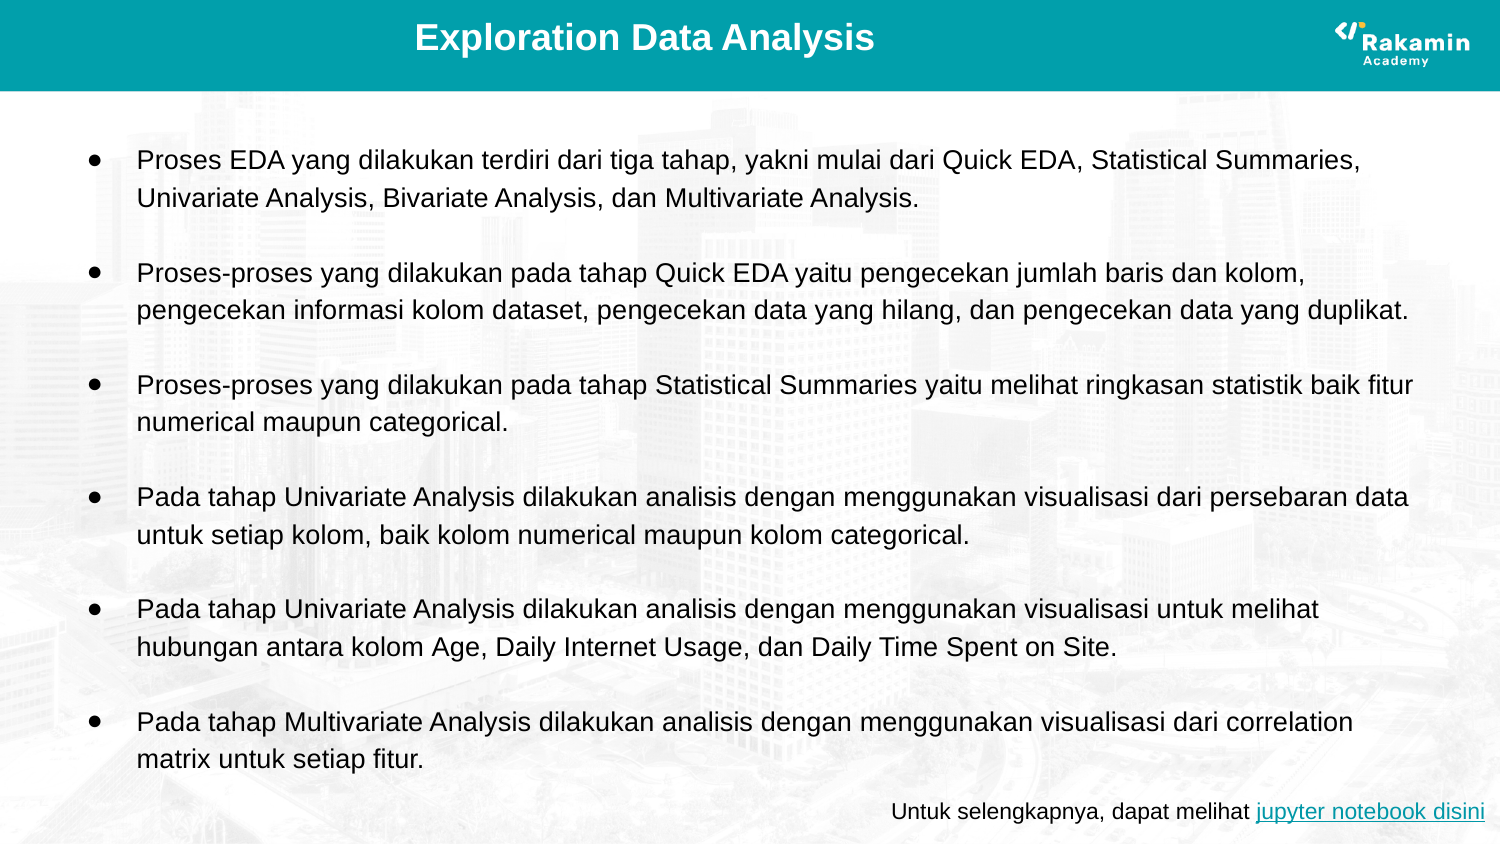

# Exploration Data Analysis
Proses EDA yang dilakukan terdiri dari tiga tahap, yakni mulai dari Quick EDA, Statistical Summaries, Univariate Analysis, Bivariate Analysis, dan Multivariate Analysis.

Proses-proses yang dilakukan pada tahap Quick EDA yaitu pengecekan jumlah baris dan kolom, pengecekan informasi kolom dataset, pengecekan data yang hilang, dan pengecekan data yang duplikat.

Proses-proses yang dilakukan pada tahap Statistical Summaries yaitu melihat ringkasan statistik baik fitur numerical maupun categorical.

Pada tahap Univariate Analysis dilakukan analisis dengan menggunakan visualisasi dari persebaran data untuk setiap kolom, baik kolom numerical maupun kolom categorical.

Pada tahap Univariate Analysis dilakukan analisis dengan menggunakan visualisasi untuk melihat hubungan antara kolom Age, Daily Internet Usage, dan Daily Time Spent on Site.

Pada tahap Multivariate Analysis dilakukan analisis dengan menggunakan visualisasi dari correlation matrix untuk setiap fitur.
Untuk selengkapnya, dapat melihat jupyter notebook disini